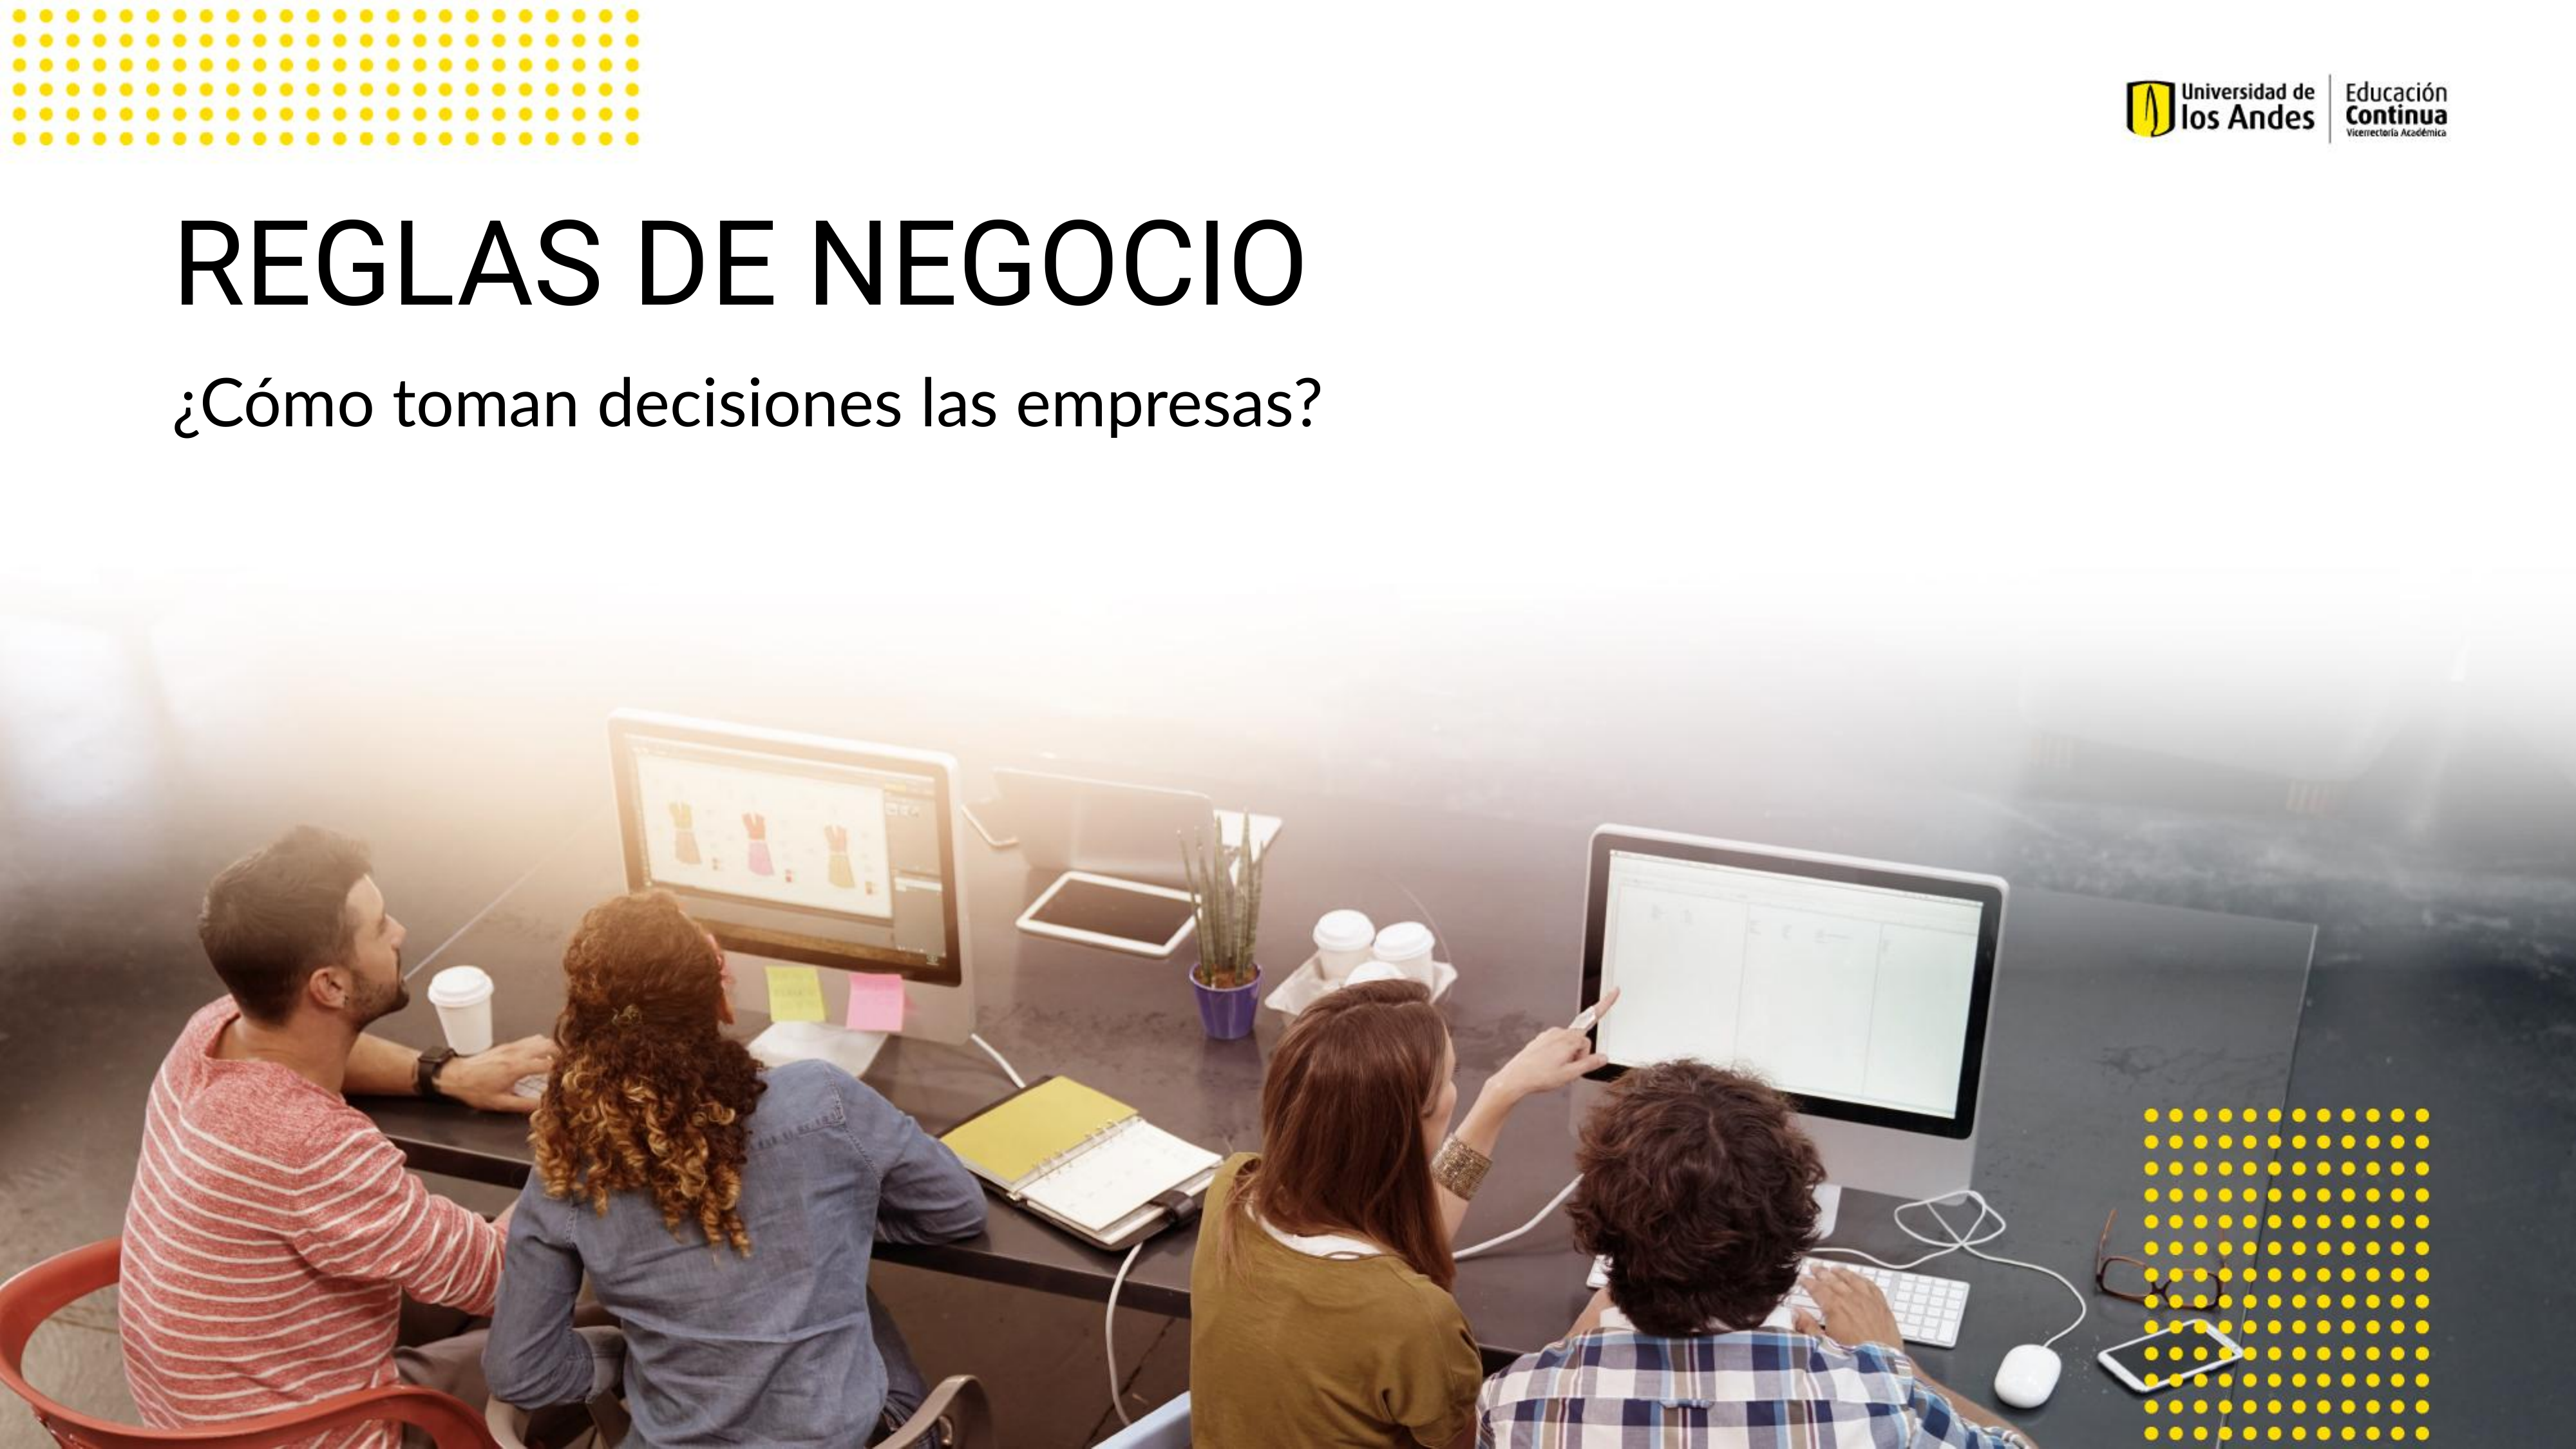

REGLAS DE NEGOCIO
¿Cómo toman decisiones las empresas?